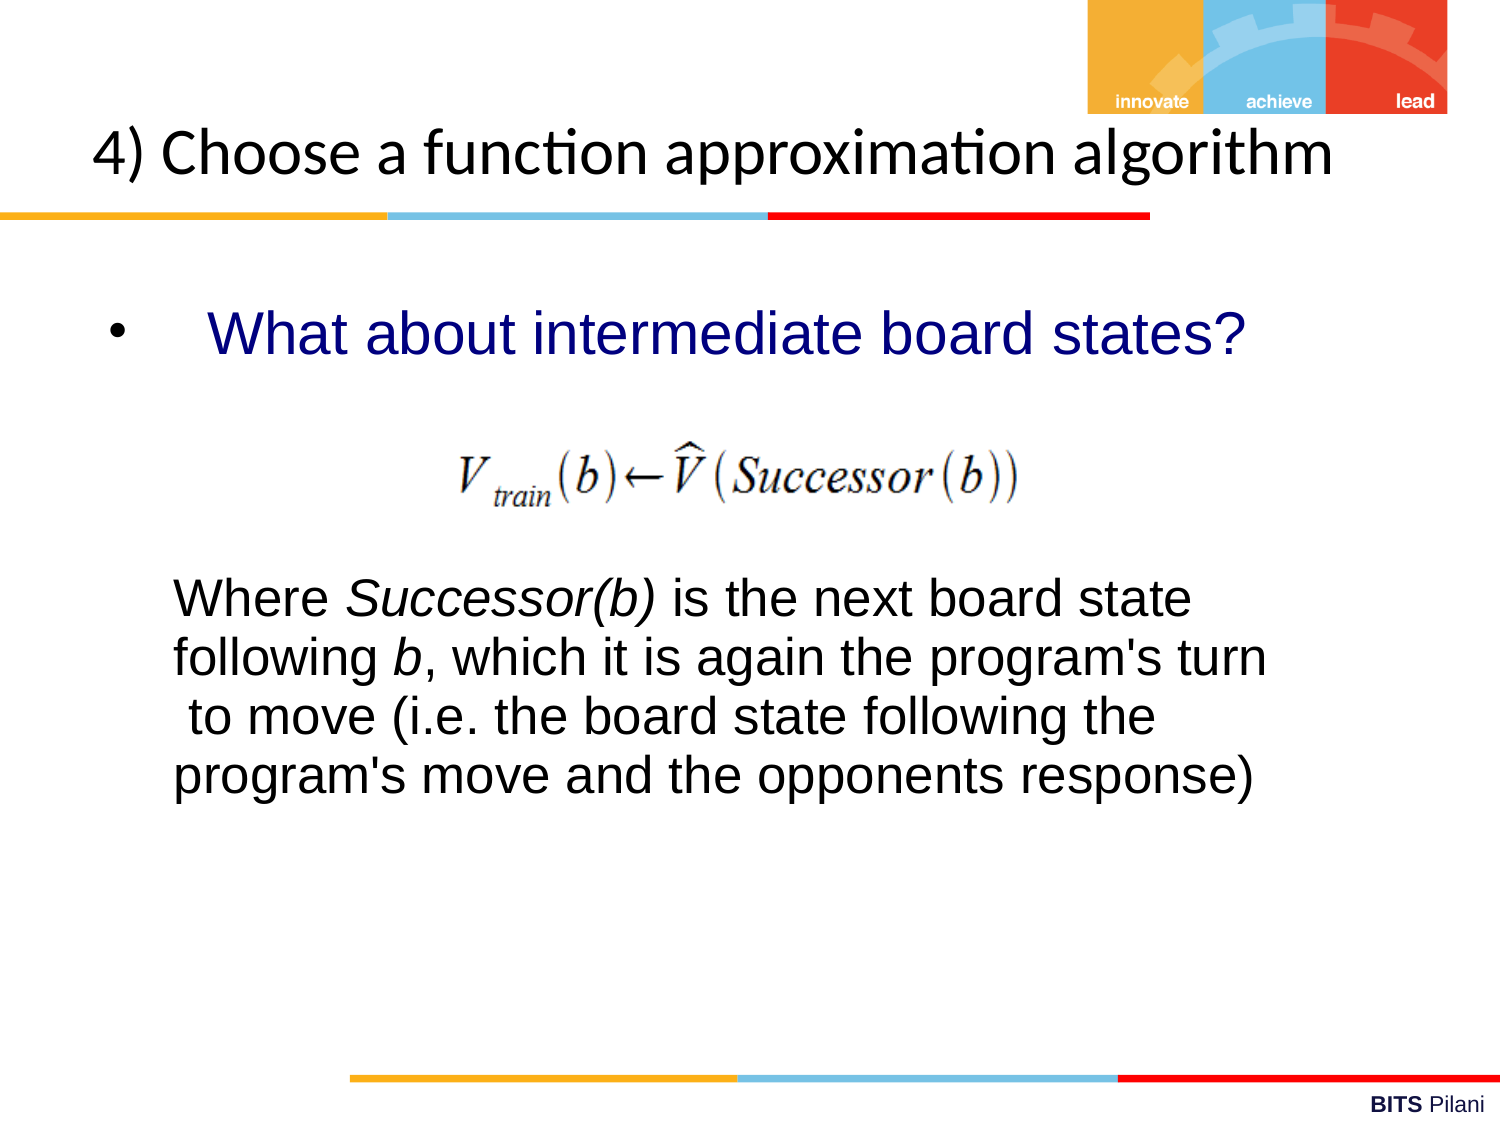

# 4) Choose a function approximation algorithm
•
What about intermediate board states?

Where Successor(b) is the next board state  following b, which it is again the program's turn  to move (i.e. the board state following the  program's move and the opponents response)